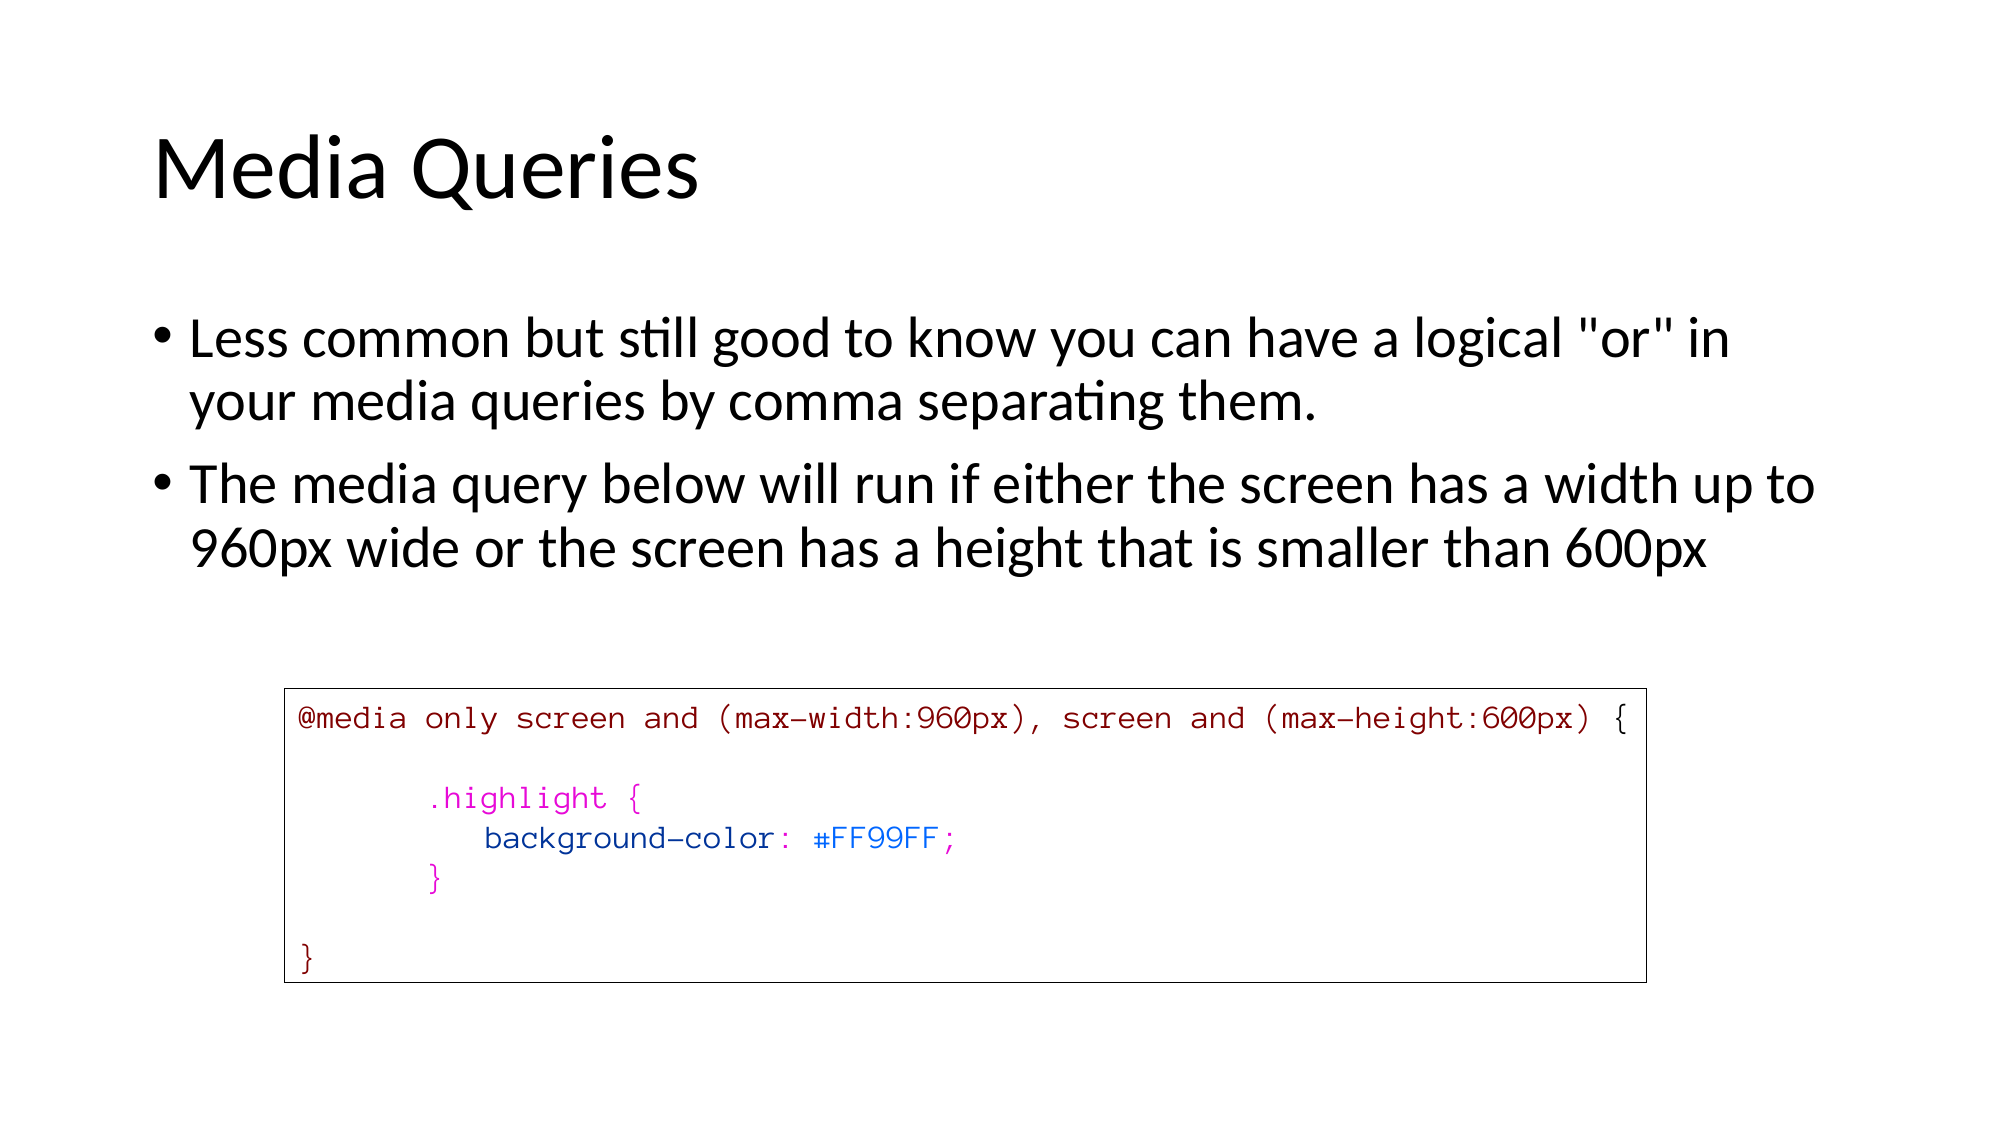

# Media Queries
Less common but still good to know you can have a logical "or" in your media queries by comma separating them.
The media query below will run if either the screen has a width up to 960px wide or the screen has a height that is smaller than 600px

@media only screen and (max-width:960px), screen and (max-height:600px) {

       .highlight {
	  background-color: #FF99FF;
       }

}